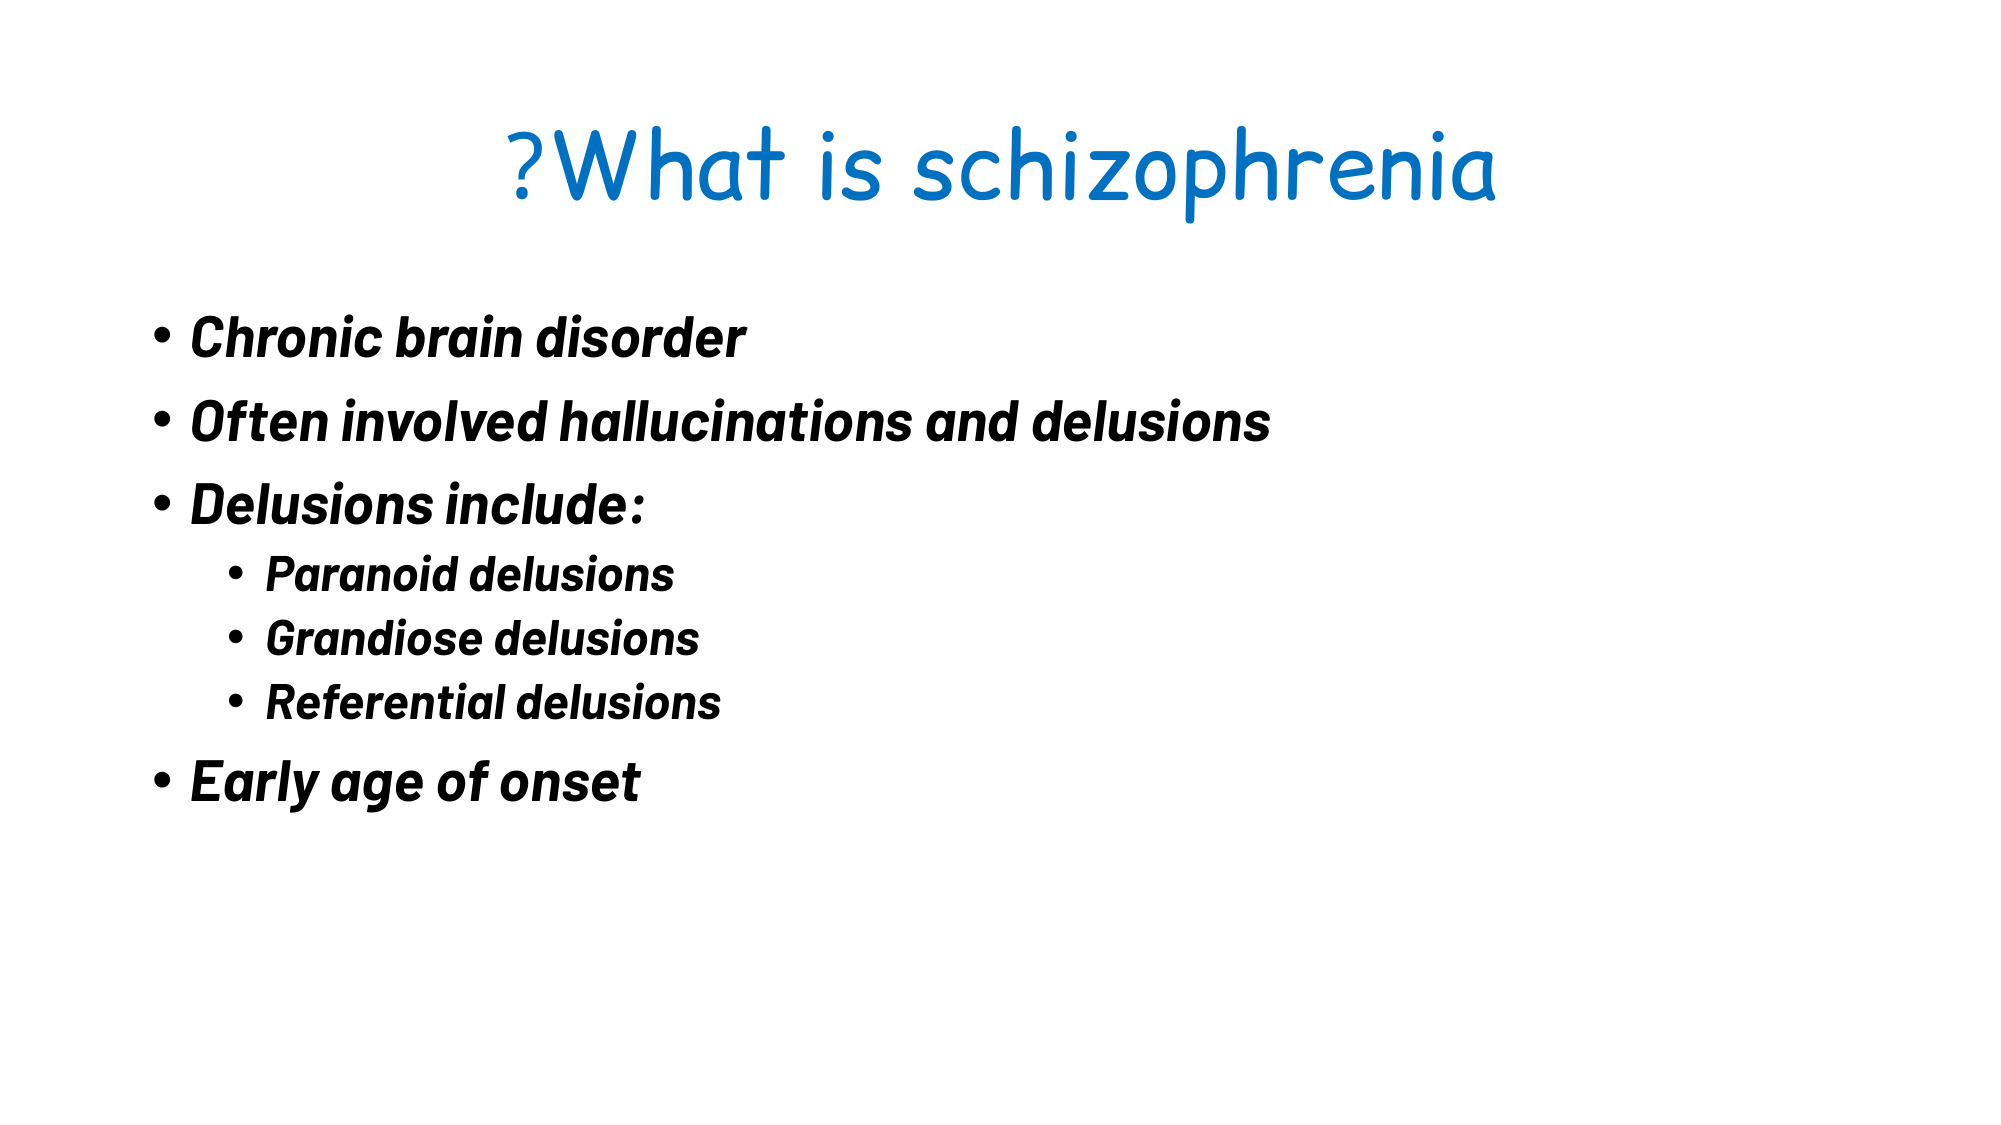

# What is schizophrenia?
Chronic brain disorder
Often involved hallucinations and delusions
Delusions include:
Paranoid delusions
Grandiose delusions
Referential delusions
Early age of onset